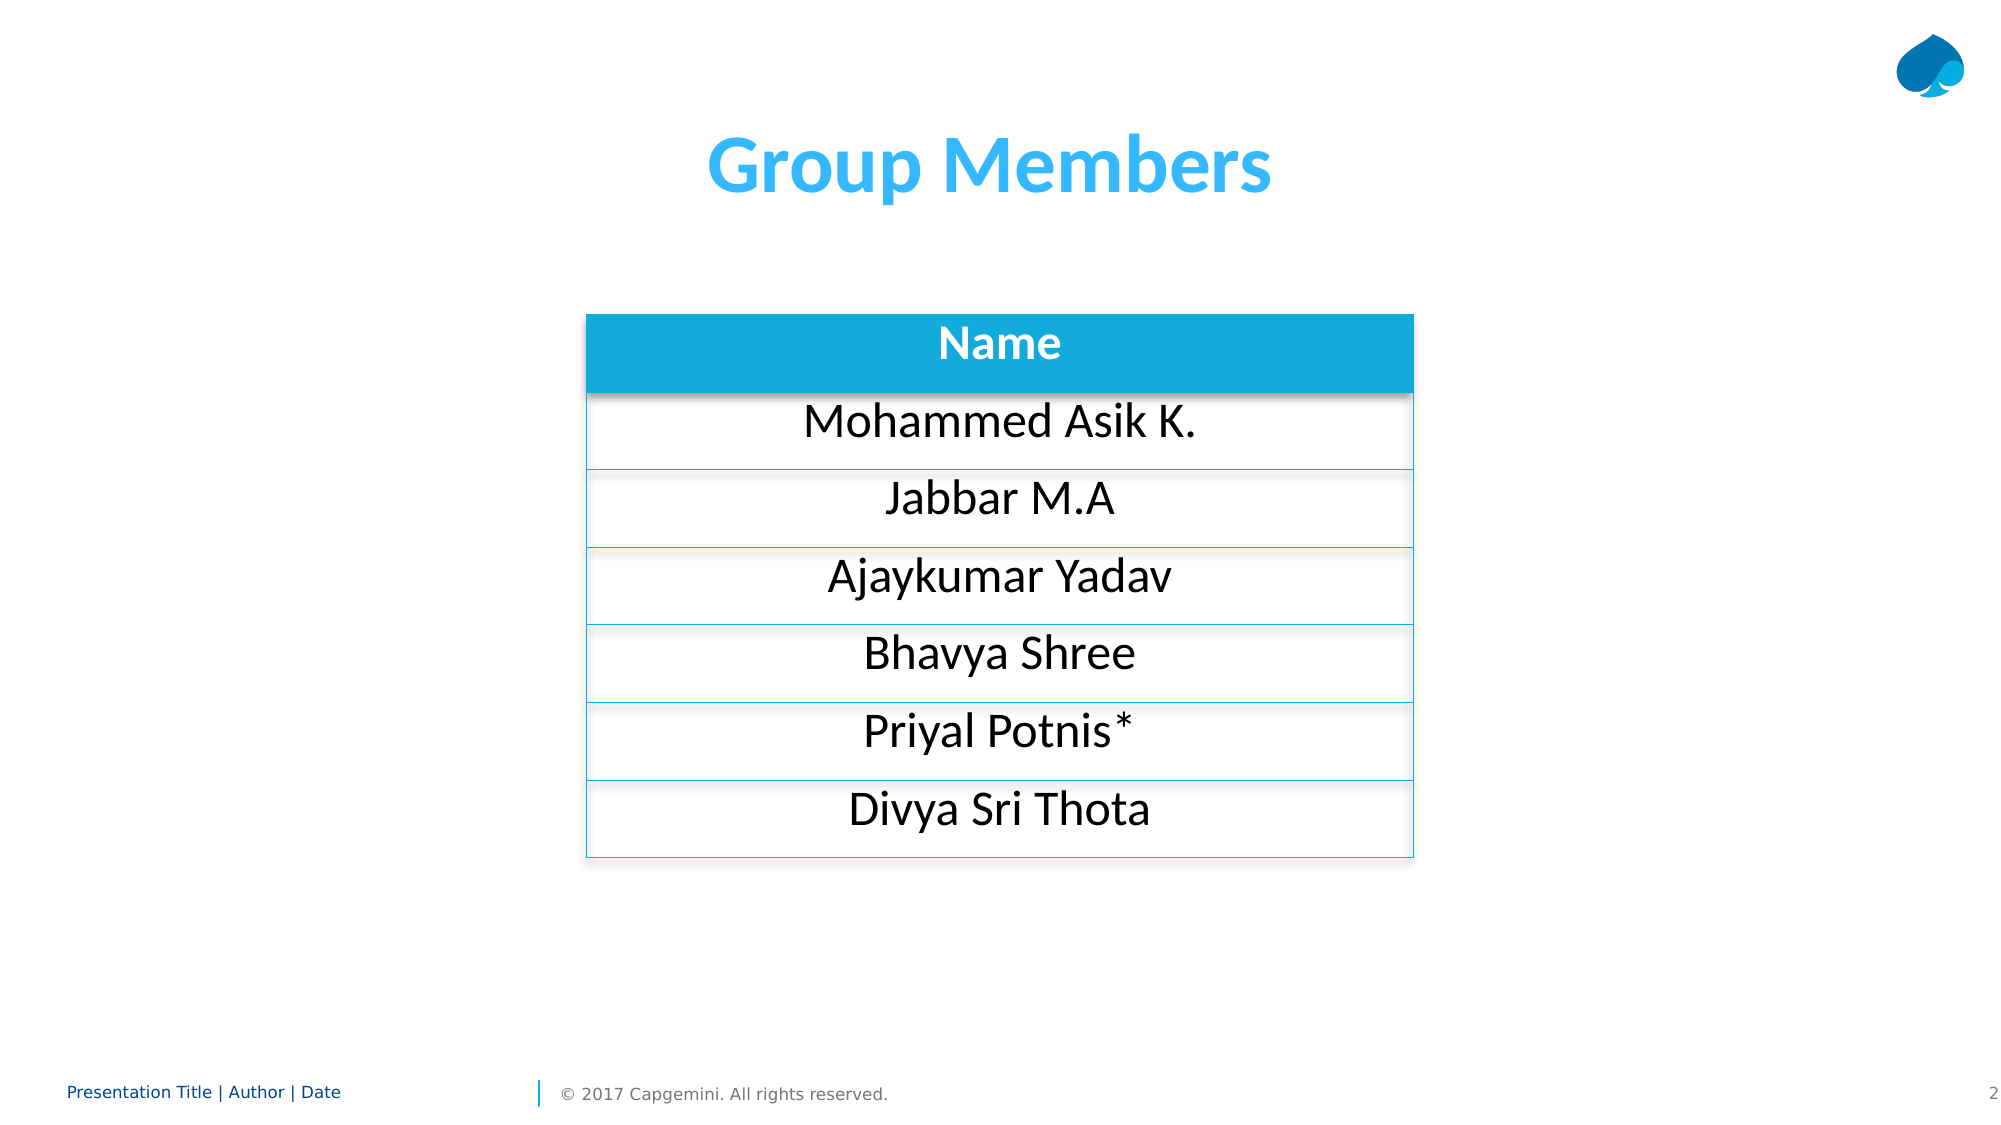

Group Members
| Name |
| --- |
| Mohammed Asik K. |
| Jabbar M.A |
| Ajaykumar Yadav |
| Bhavya Shree |
| Priyal Potnis\* |
| Divya Sri Thota |